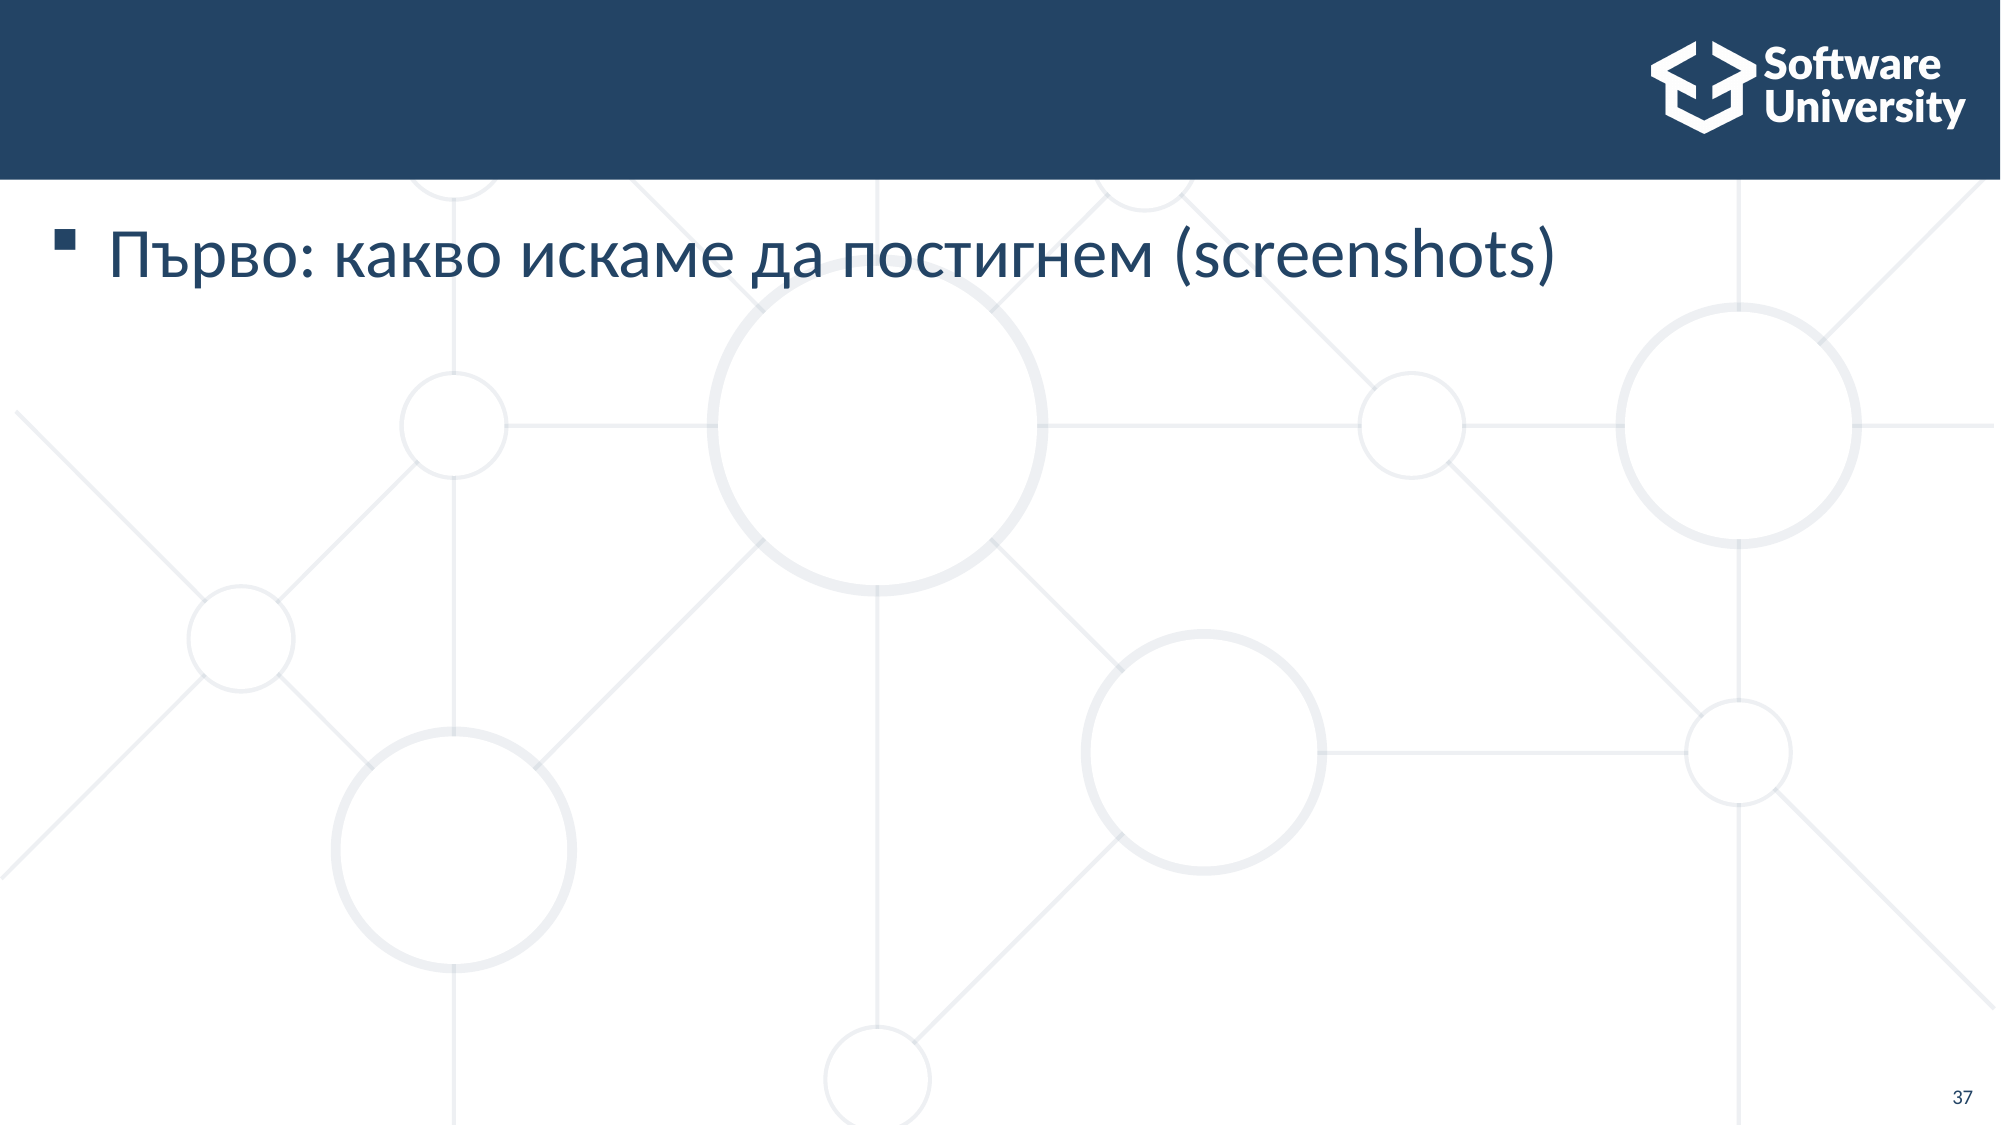

#
Първо: какво искаме да постигнем (screenshots)
37